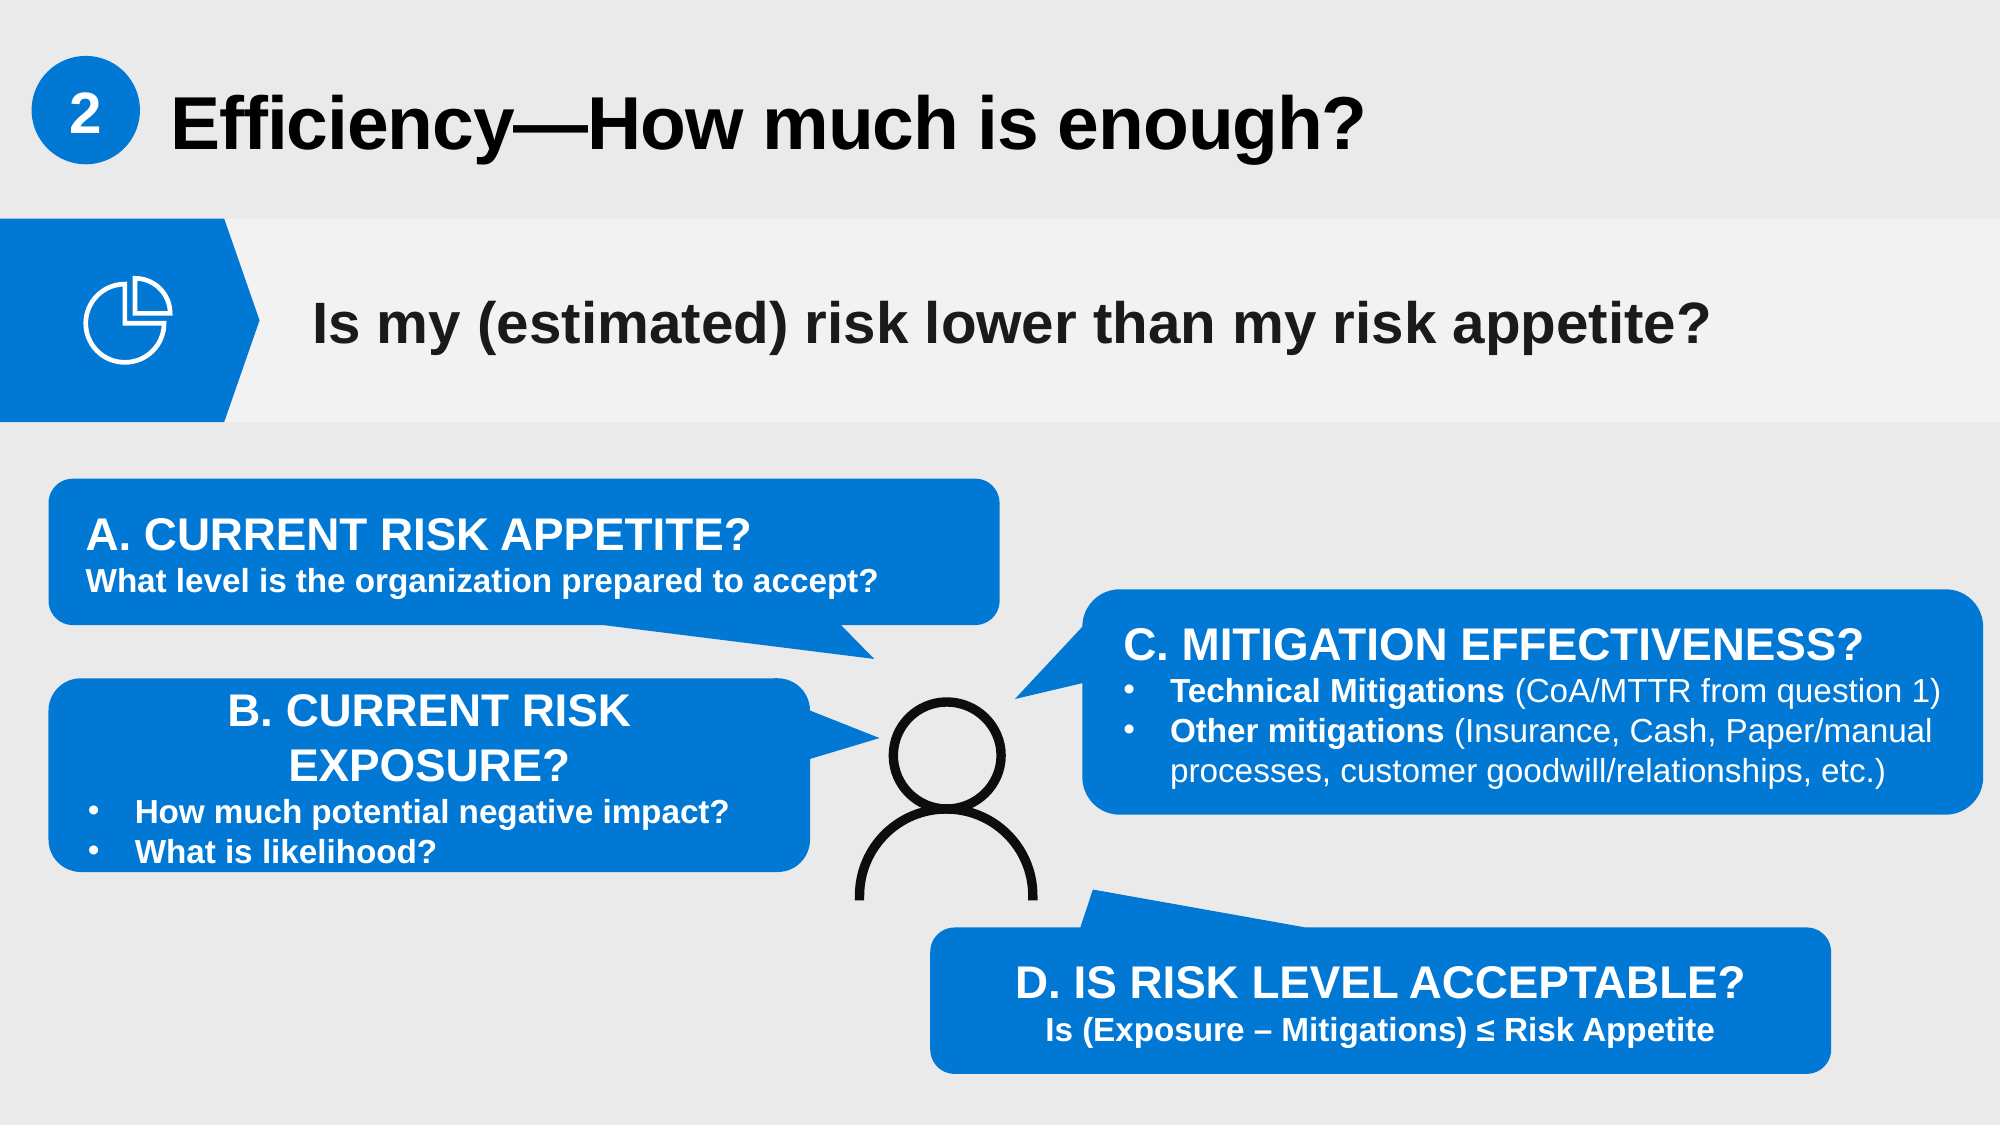

2
# Efficiency—How much is enough?

Is my (estimated) risk lower than my risk appetite?

A. CURRENT RISK Appetite?
What level is the organization prepared to accept?
C. Mitigation EFFECTIVENESS?
Technical Mitigations (CoA/MTTR from question 1)
Other mitigations (Insurance, Cash, Paper/manual processes, customer goodwill/relationships, etc.)
B. CURRENT RISK EXPOSURE?
How much potential negative impact?
What is likelihood?

D. IS RISK LEVEL ACCEPTABLE?
Is (Exposure – Mitigations) ≤ Risk Appetite